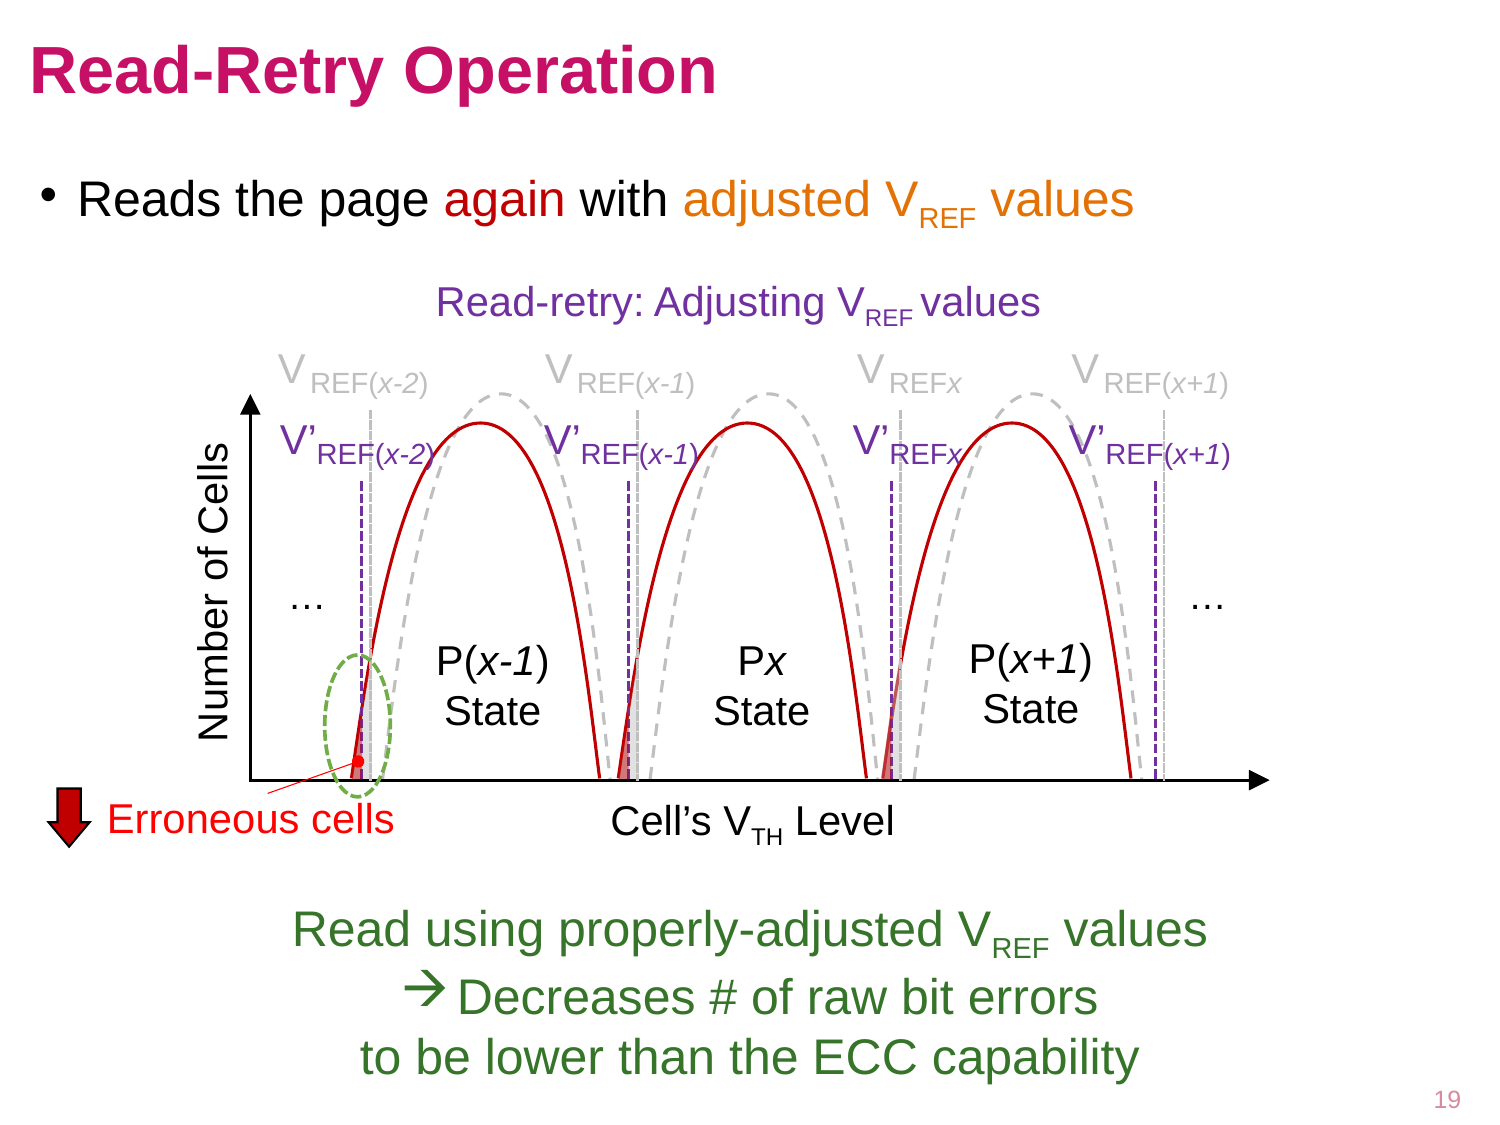

# Read-Retry Operation
Reads the page again with adjusted VREF values

Read-retry: Adjusting VREF values
V
REF(x-2)
V
REF(x-1)
V
REFx
V
REF(x+1)

V’
REF(x-2)
V’
REF(x-1)
V’
REFx
V’
REF(x+1)

…
…
Number of Cells
P(x+1)
State
P(x-1)
State
Px
State

Erroneous cells
Cell’s VTH Level
Read using properly-adjusted VREF values
Decreases # of raw bit errors
to be lower than the ECC capability
19